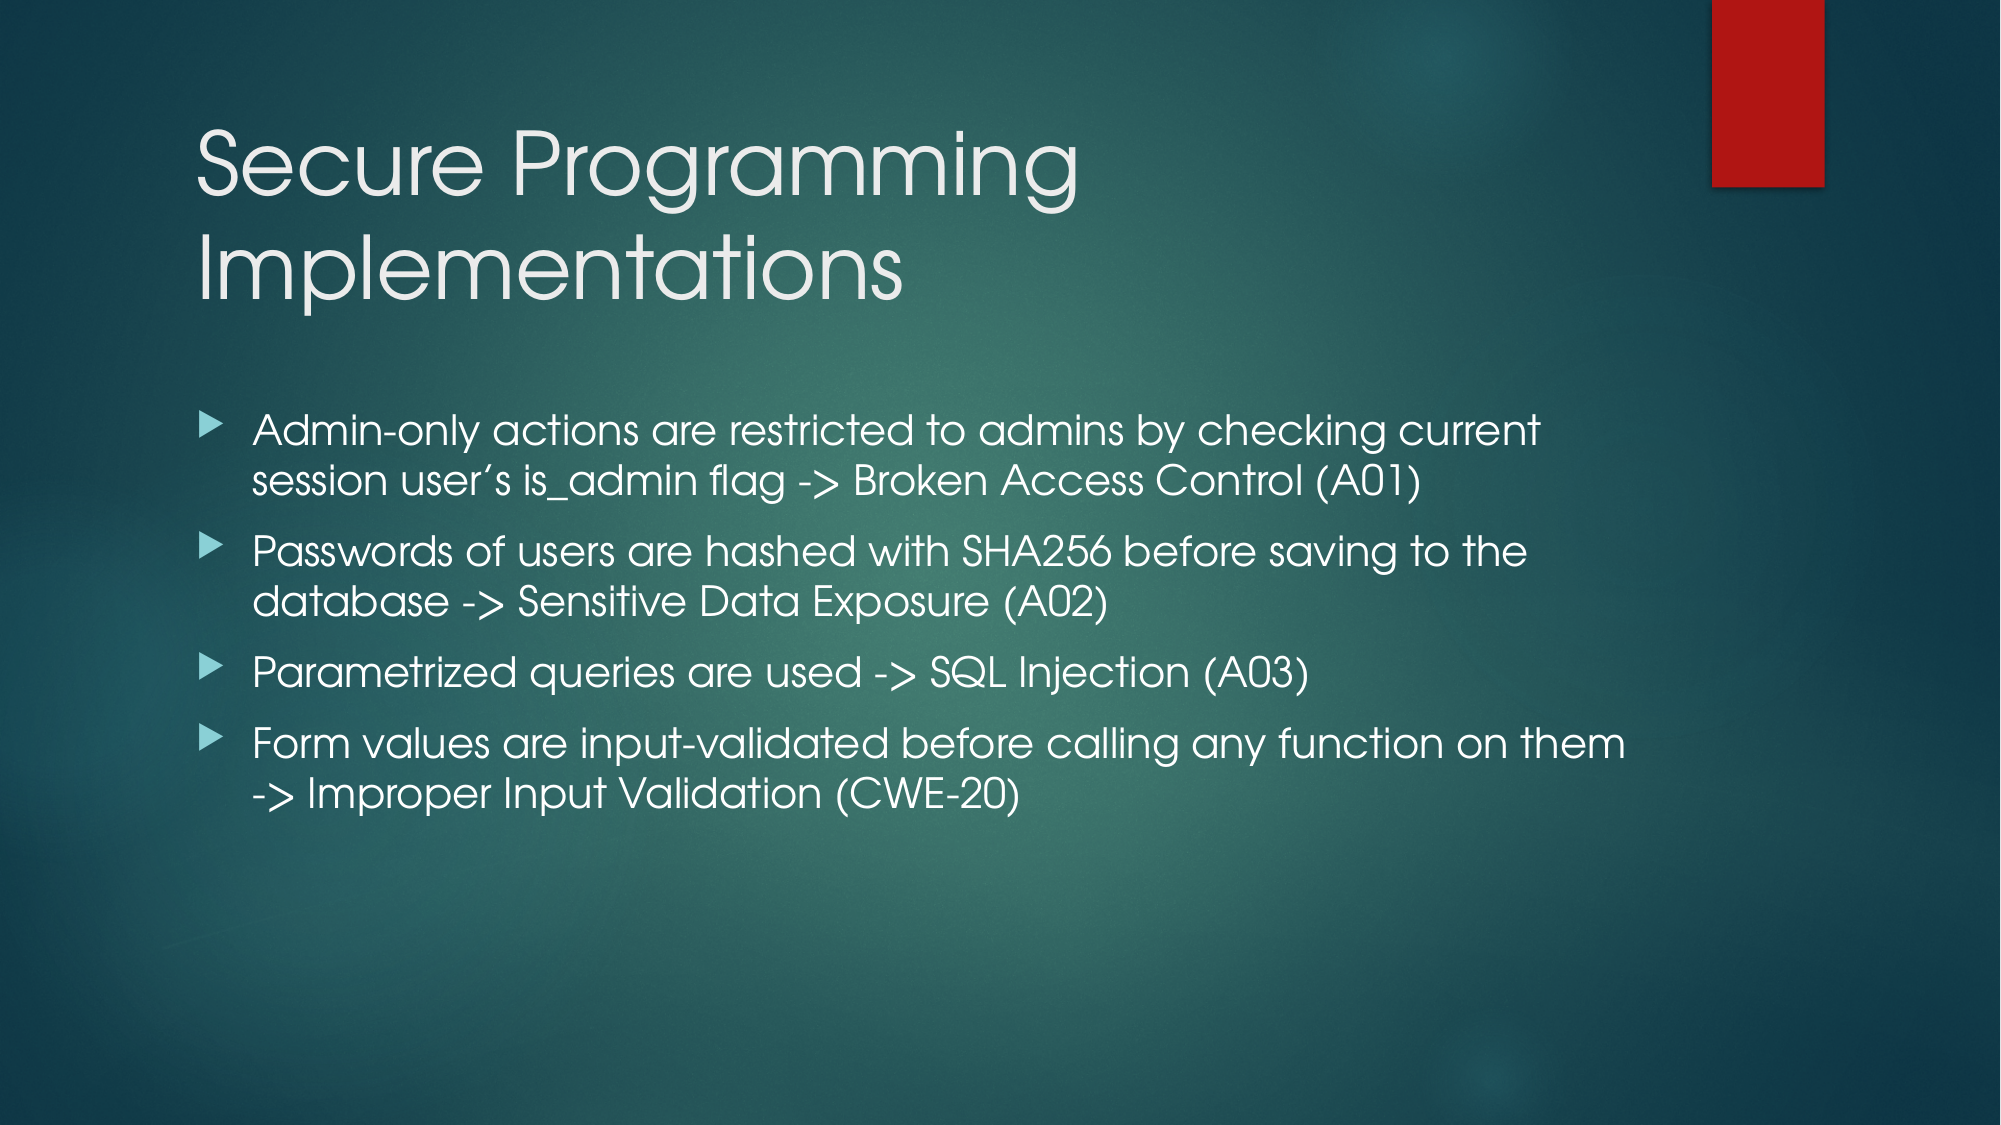

# Secure Programming Implementations
Admin-only actions are restricted to admins by checking current session user’s is_admin flag -> Broken Access Control (A01)
Passwords of users are hashed with SHA256 before saving to the database -> Sensitive Data Exposure (A02)
Parametrized queries are used -> SQL Injection (A03)
Form values are input-validated before calling any function on them -> Improper Input Validation (CWE-20)